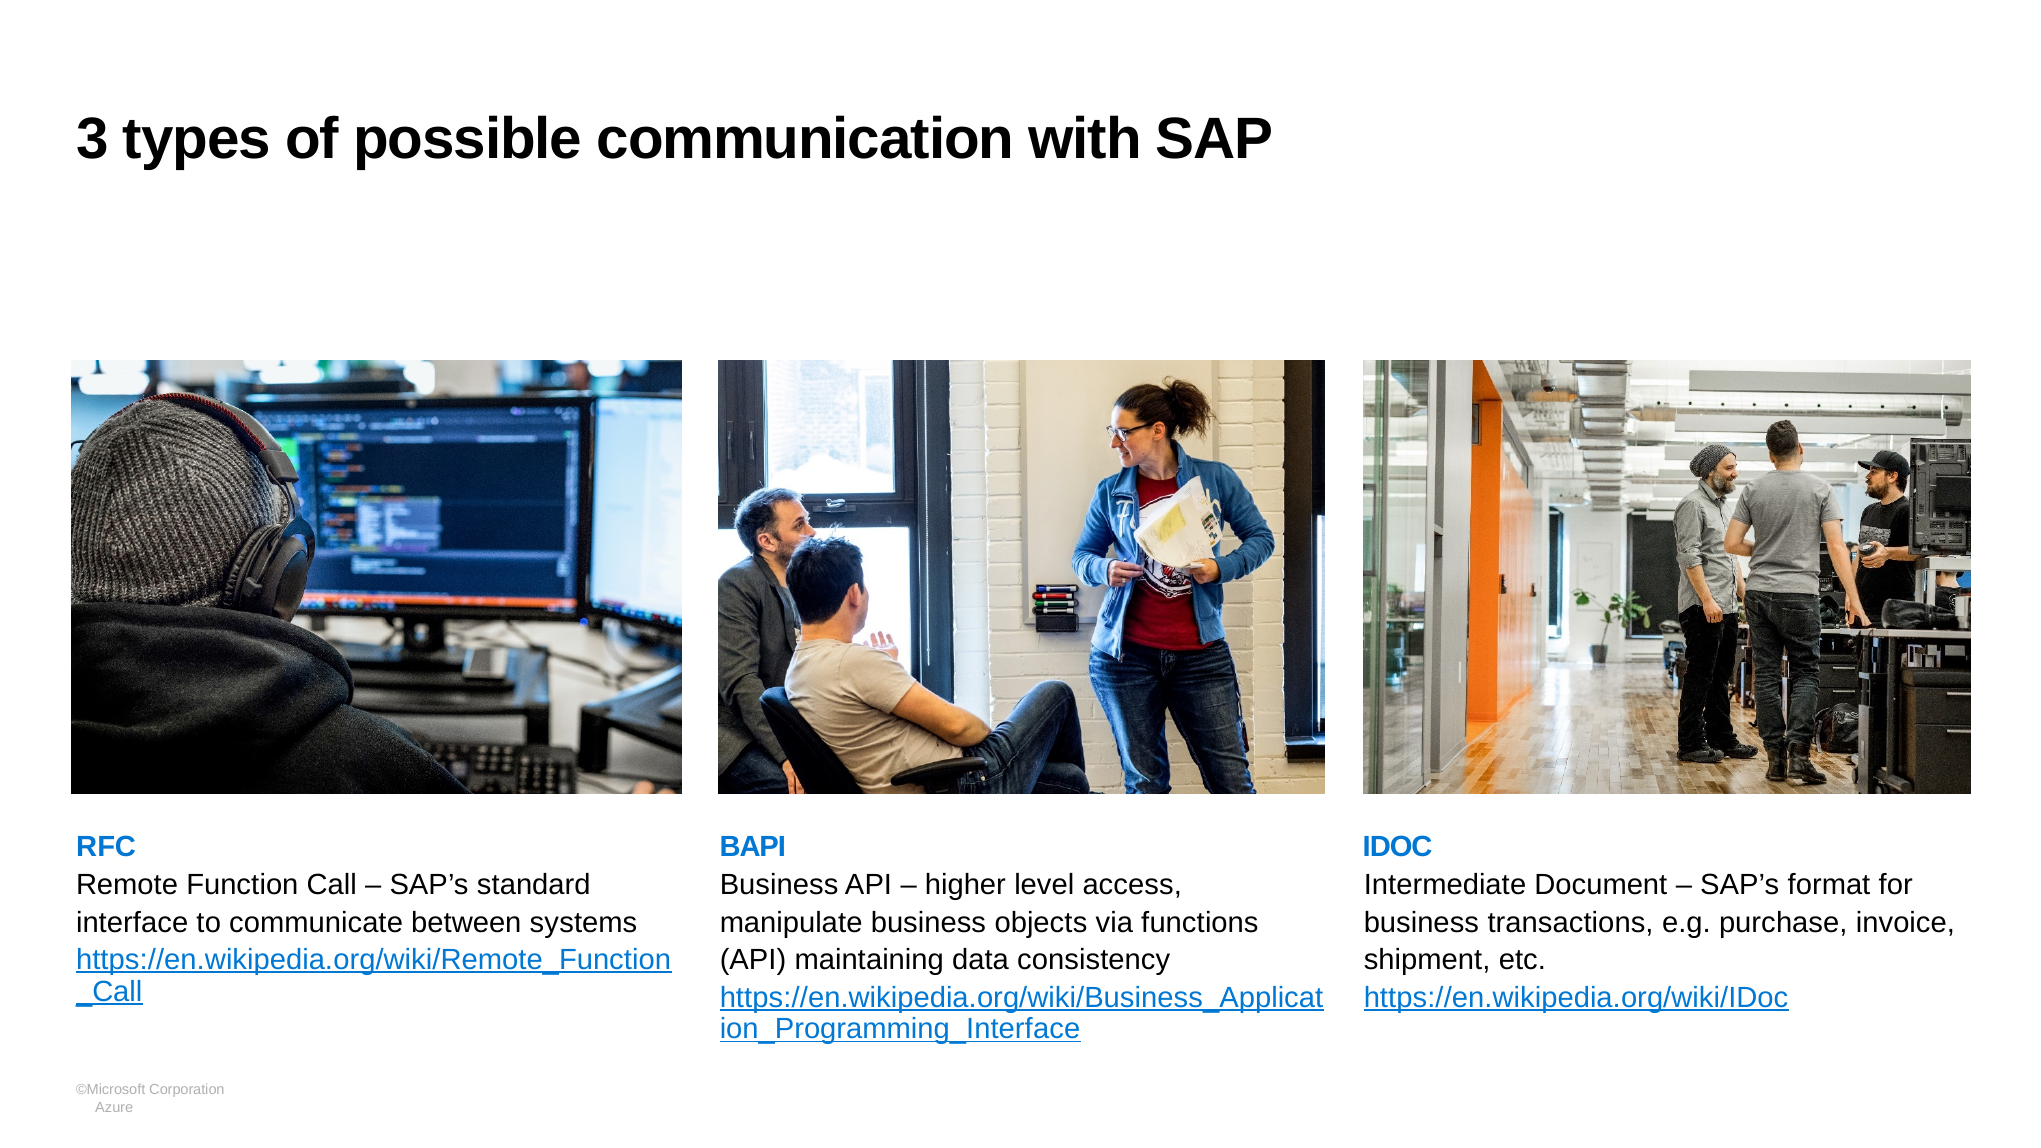

# 3 types of possible communication with SAP
RFC
BAPI
IDOC
Remote Function Call – SAP’s standard interface to communicate between systems
https://en.wikipedia.org/wiki/Remote_Function_Call
Business API – higher level access, manipulate business objects via functions (API) maintaining data consistency
https://en.wikipedia.org/wiki/Business_Application_Programming_Interface
Intermediate Document – SAP’s format for business transactions, e.g. purchase, invoice, shipment, etc.
https://en.wikipedia.org/wiki/IDoc